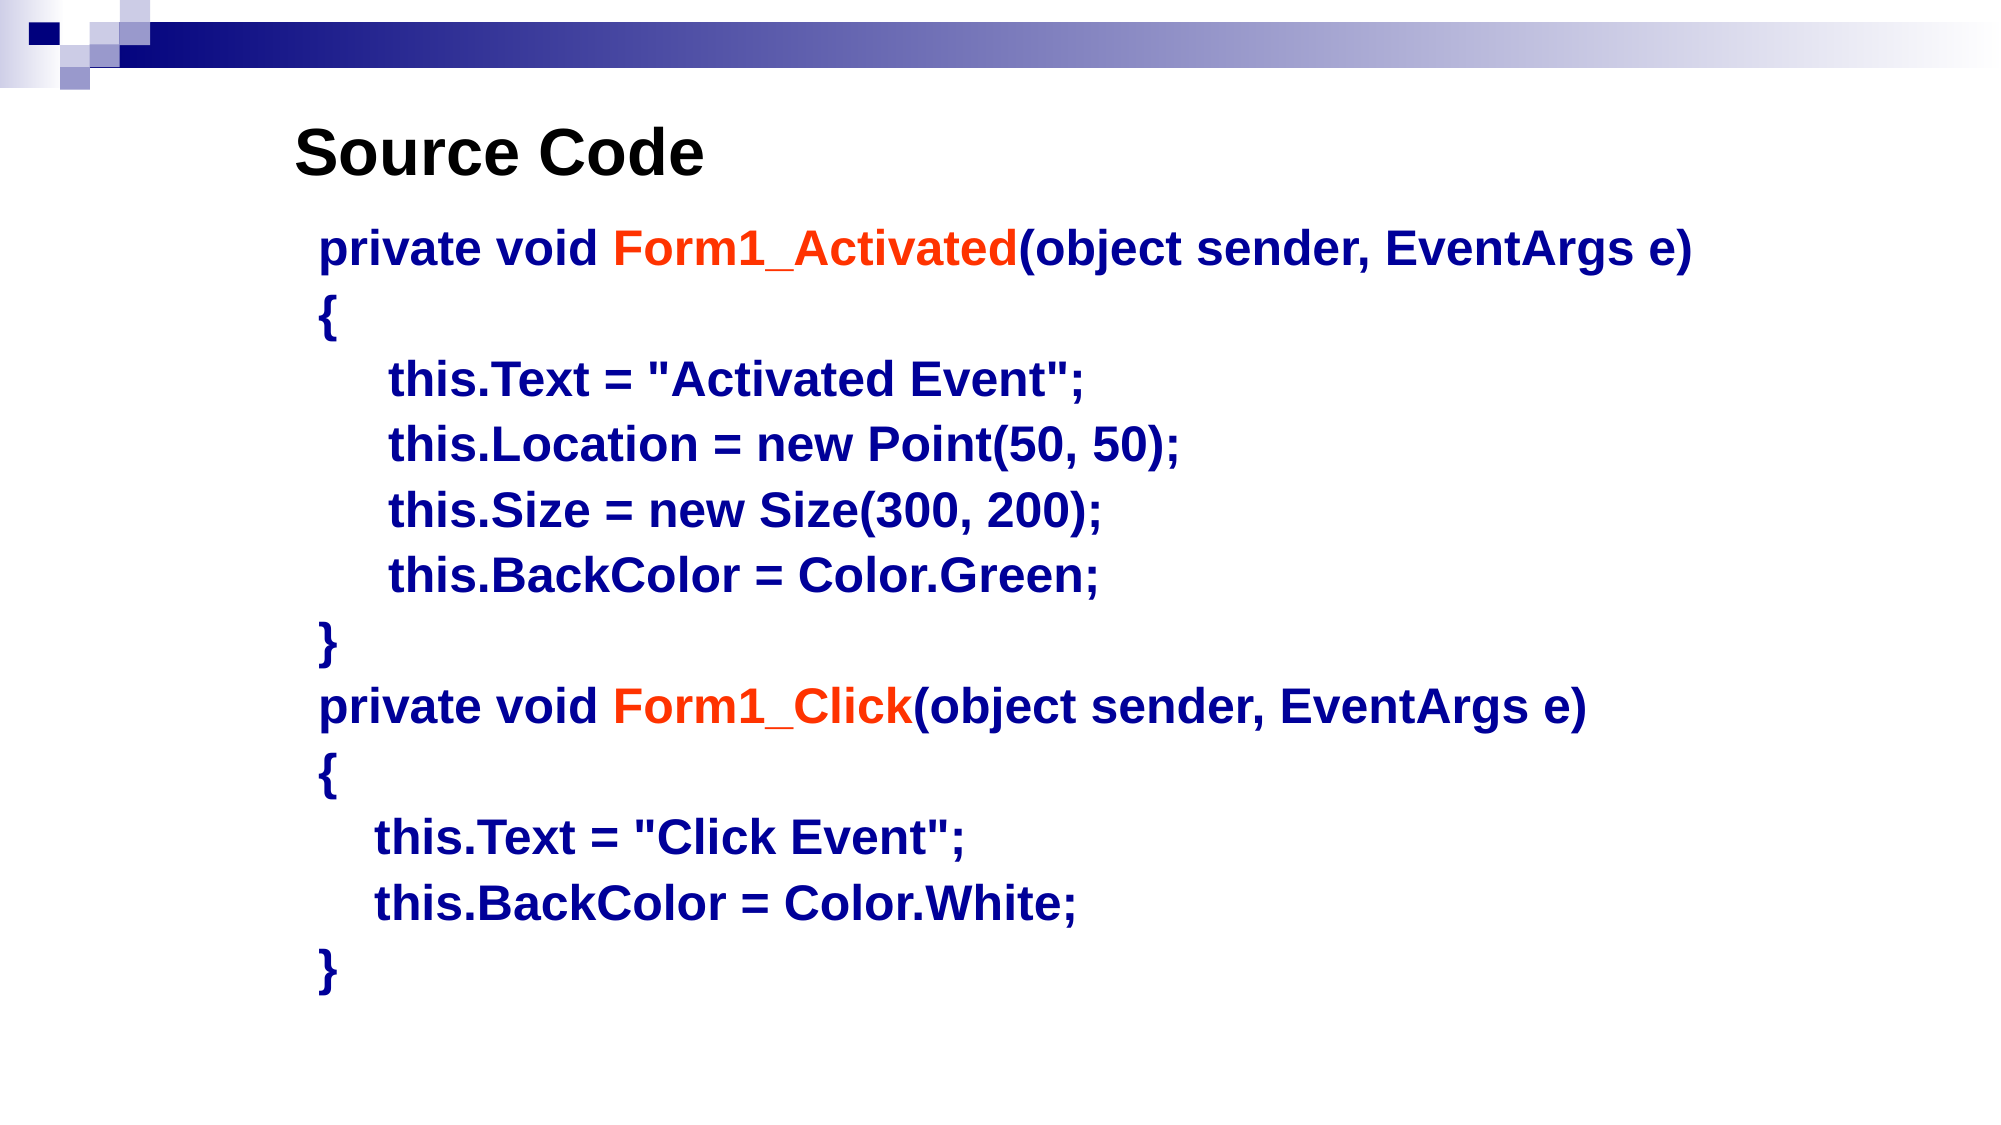

# Source Code
private void Form1_Activated(object sender, EventArgs e)
{
     this.Text = "Activated Event";
     this.Location = new Point(50, 50);
     this.Size = new Size(300, 200);
     this.BackColor = Color.Green;
}
private void Form1_Click(object sender, EventArgs e)
{
    this.Text = "Click Event";
    this.BackColor = Color.White;
}